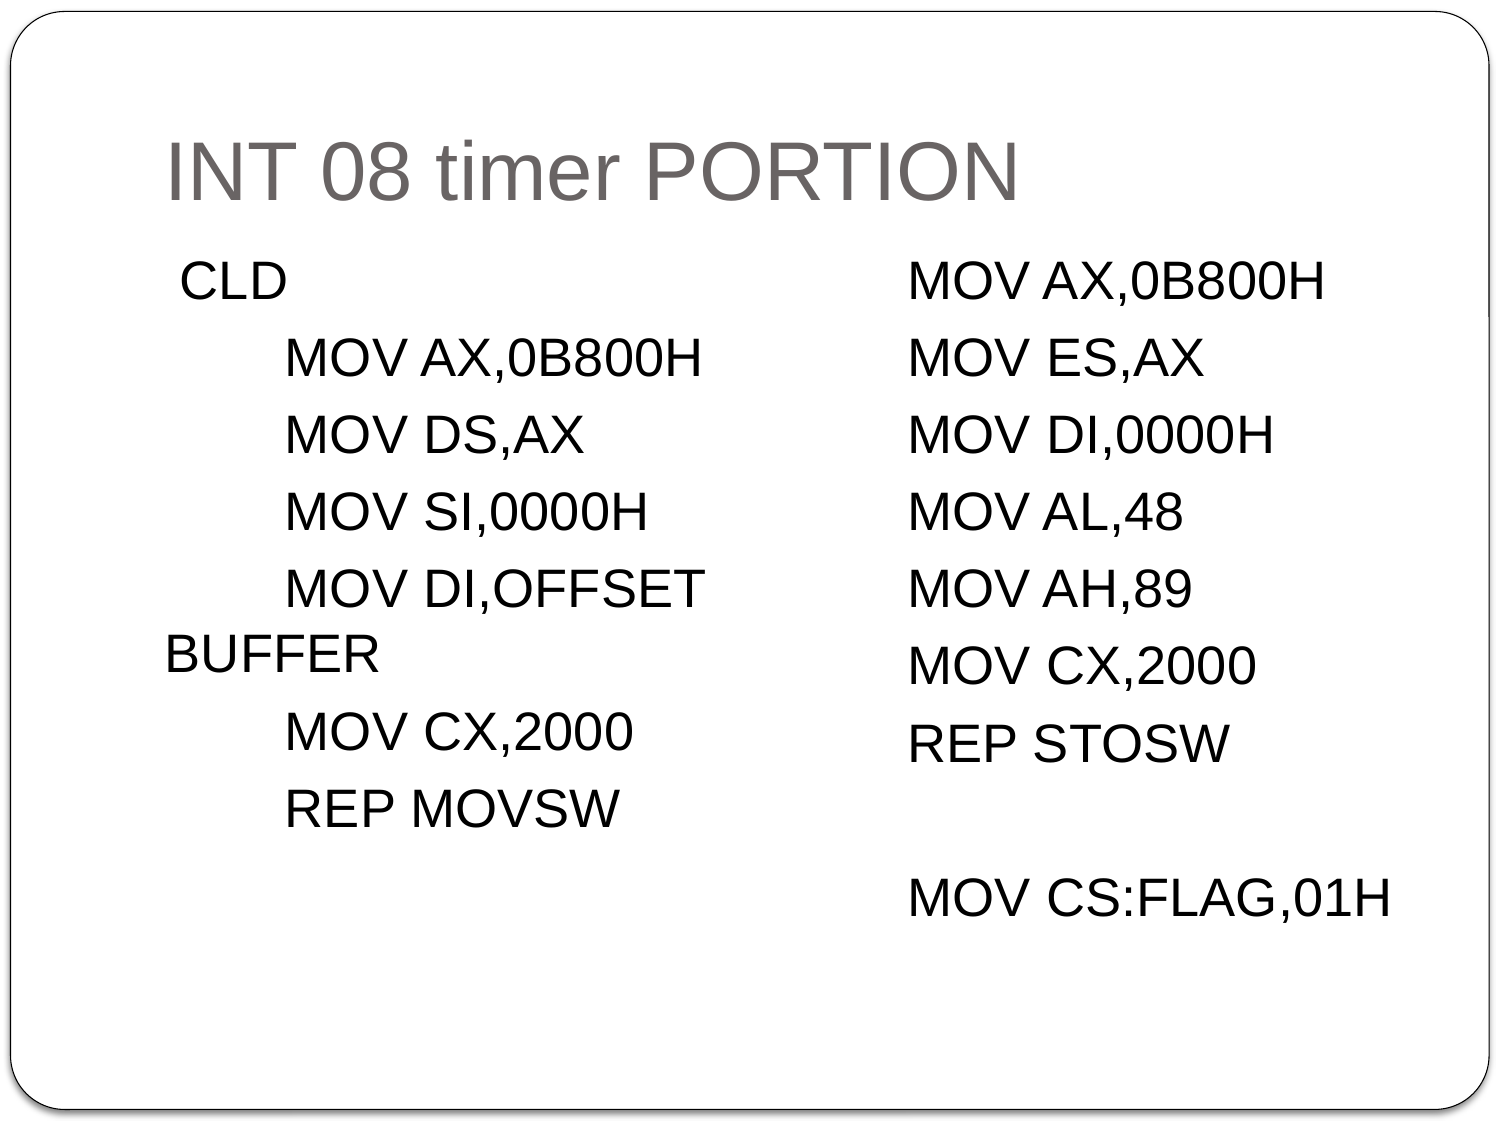

# INT 08 timer PORTION
 CLD
        MOV AX,0B800H
        MOV DS,AX
        MOV SI,0000H
        MOV DI,OFFSET BUFFER
        MOV CX,2000
        REP MOVSW

        MOV AX,0B800H
        MOV ES,AX
        MOV DI,0000H
        MOV AL,48
        MOV AH,89
        MOV CX,2000
        REP STOSW

        MOV CS:FLAG,01H